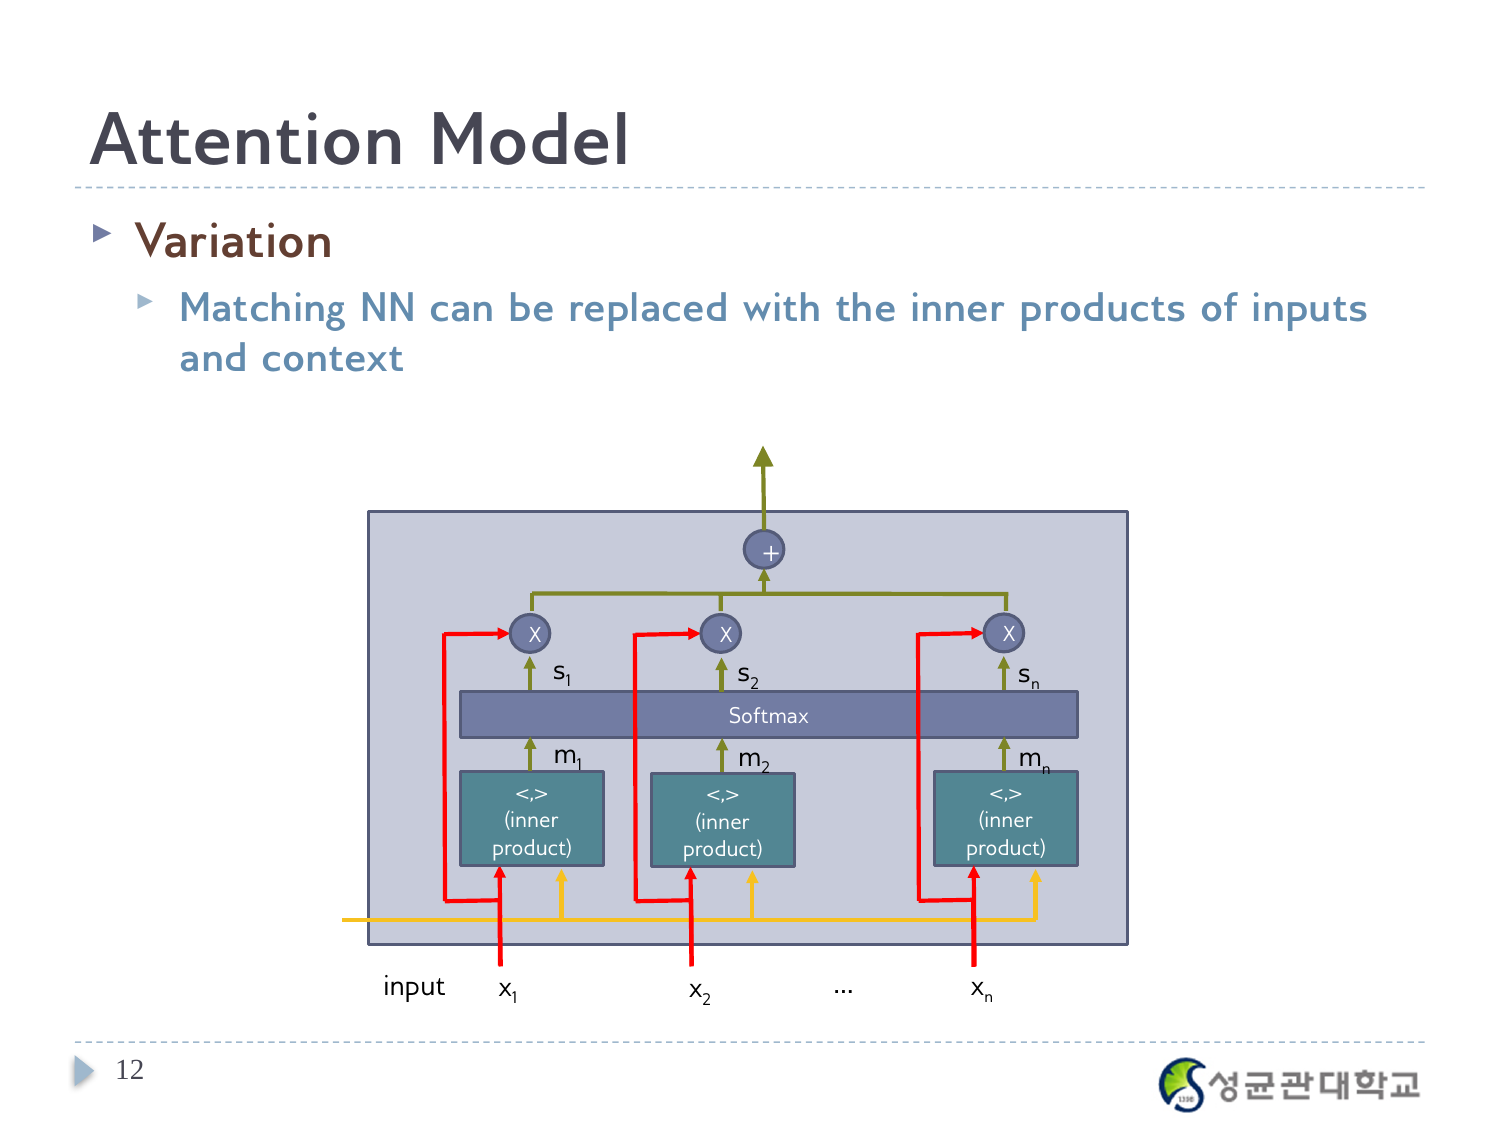

# Attention Model
Variation
Matching NN can be replaced with the inner products of inputs and context

+
X
X
X
s1
s2
sn
Softmax
m1
m2
mn
<,>
(inner product)
<,>
(inner product)
<,>
(inner product)
…
input
xn
x1
x2
12